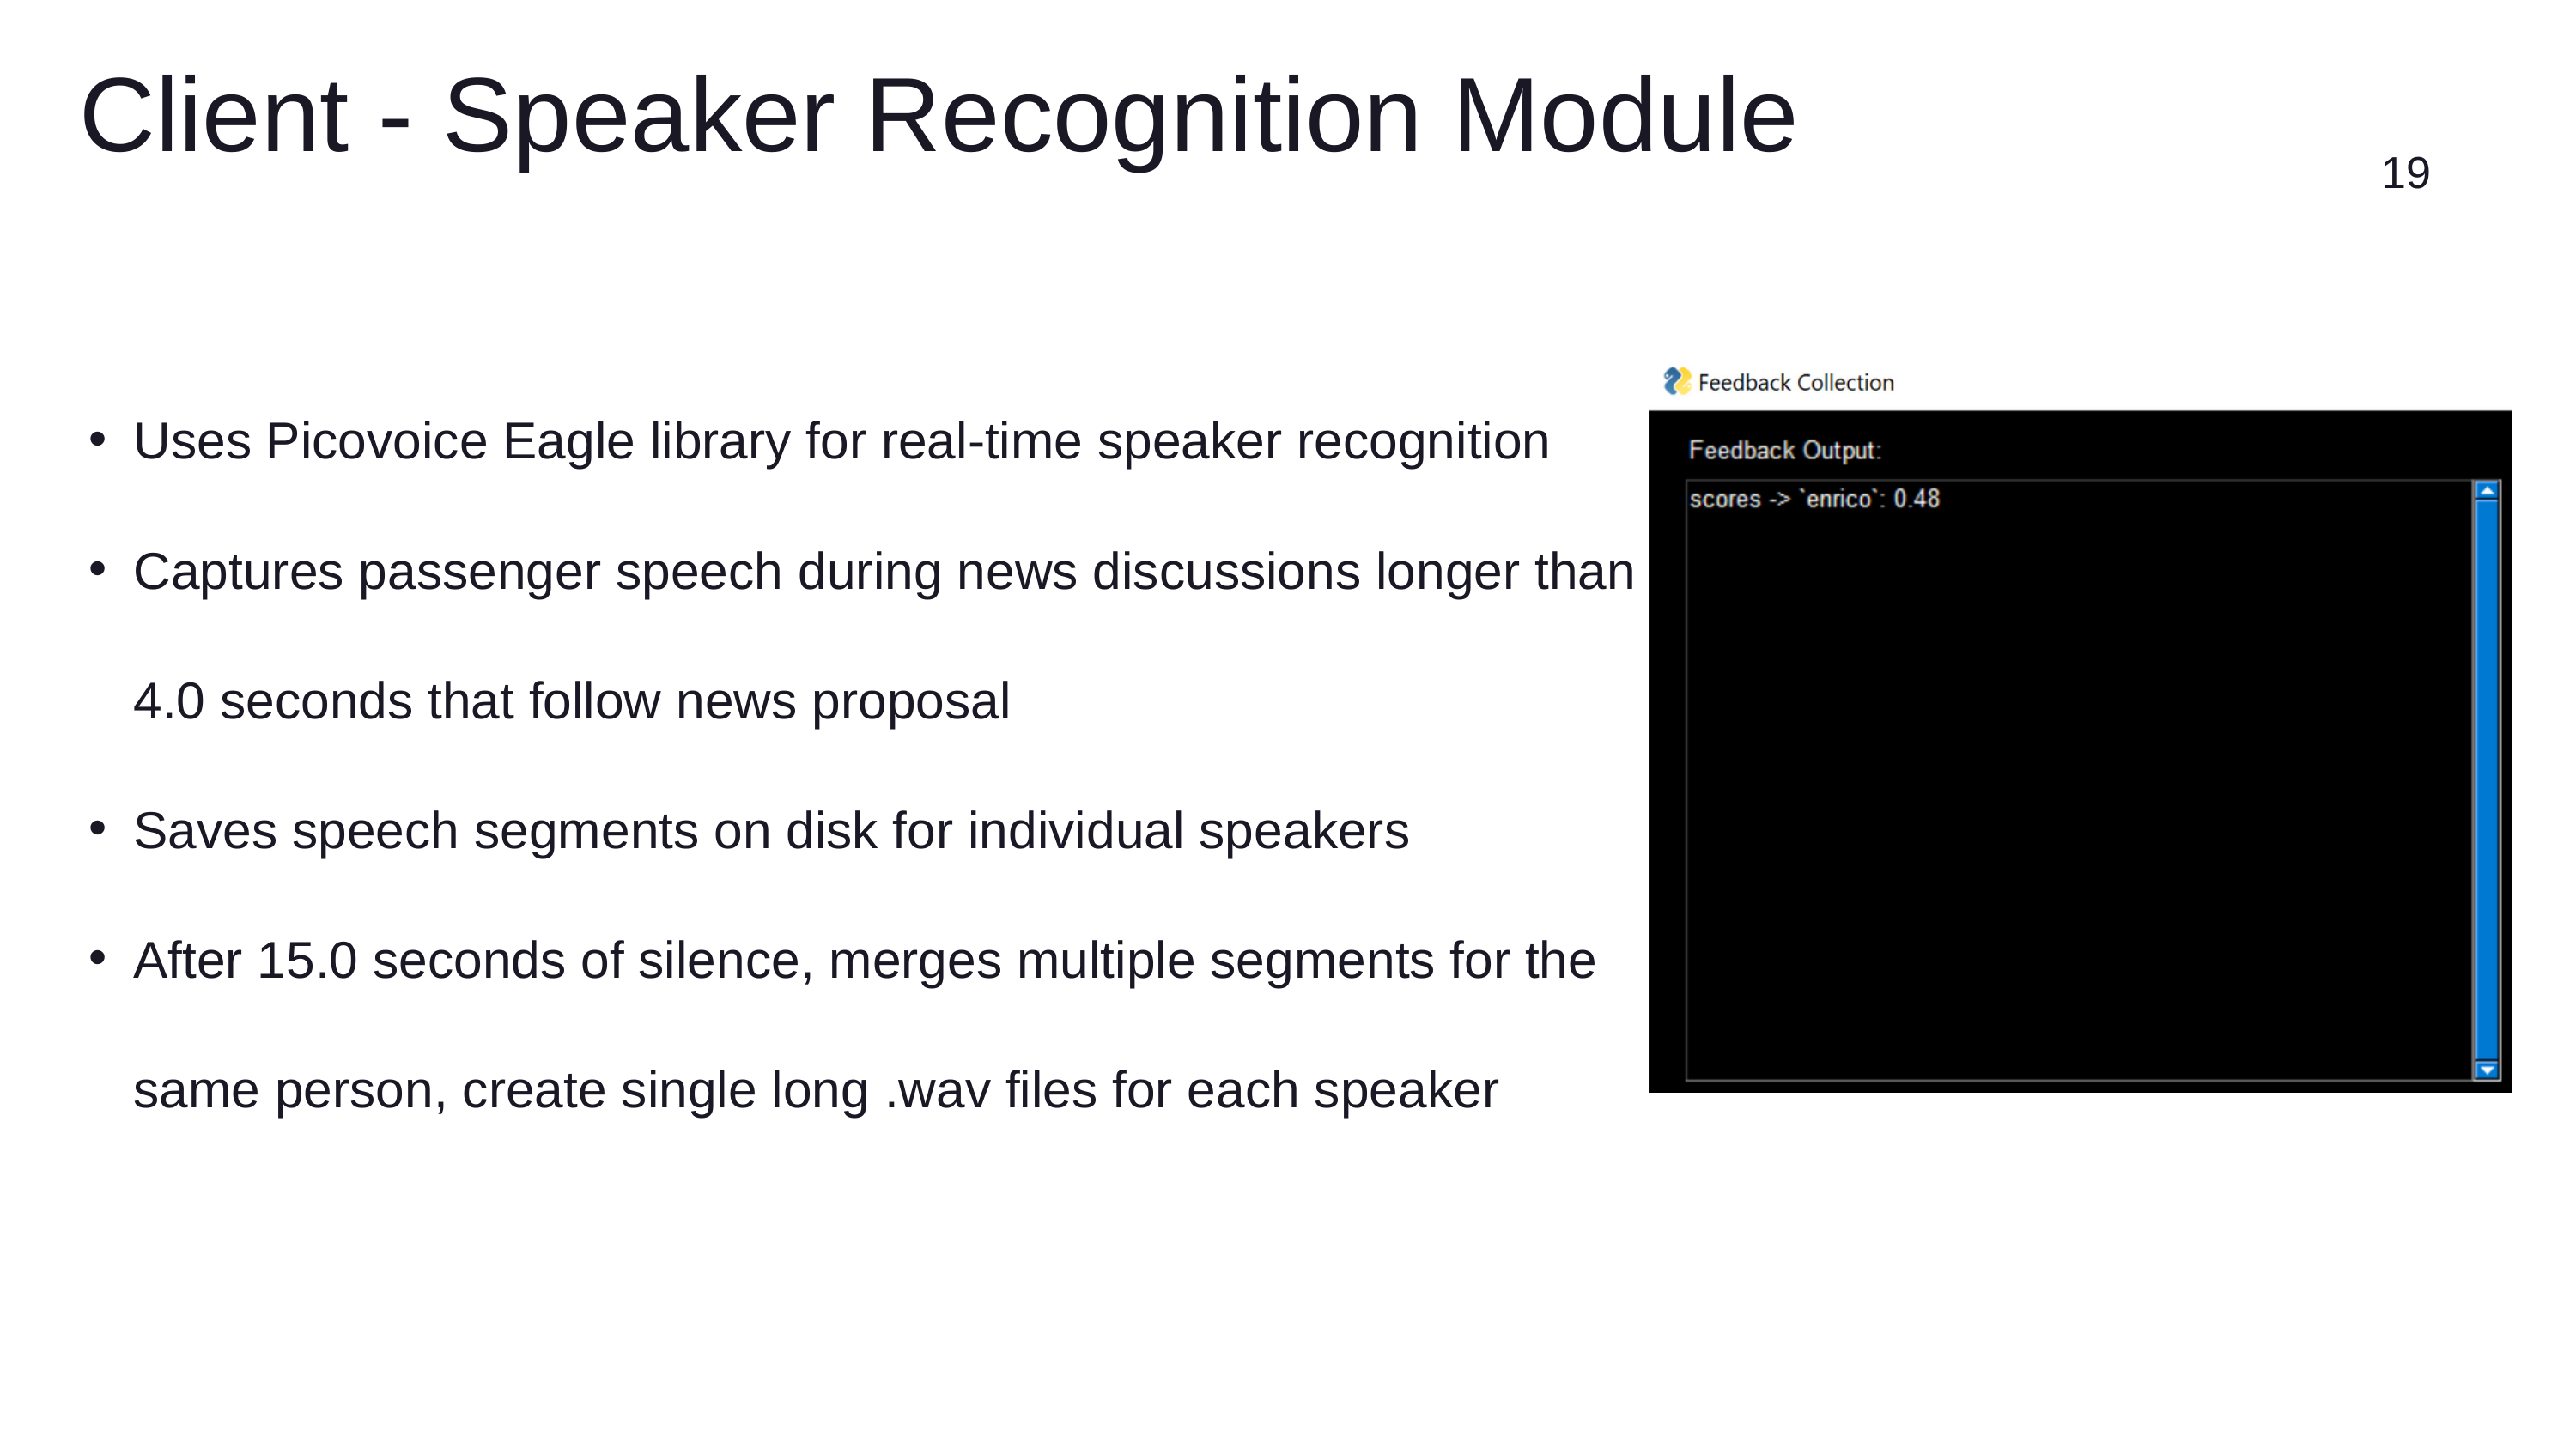

Client - Speaker Recognition Module
19
Uses Picovoice Eagle library for real-time speaker recognition
Captures passenger speech during news discussions longer than 4.0 seconds that follow news proposal
Saves speech segments on disk for individual speakers
After 15.0 seconds of silence, merges multiple segments for the same person, create single long .wav files for each speaker